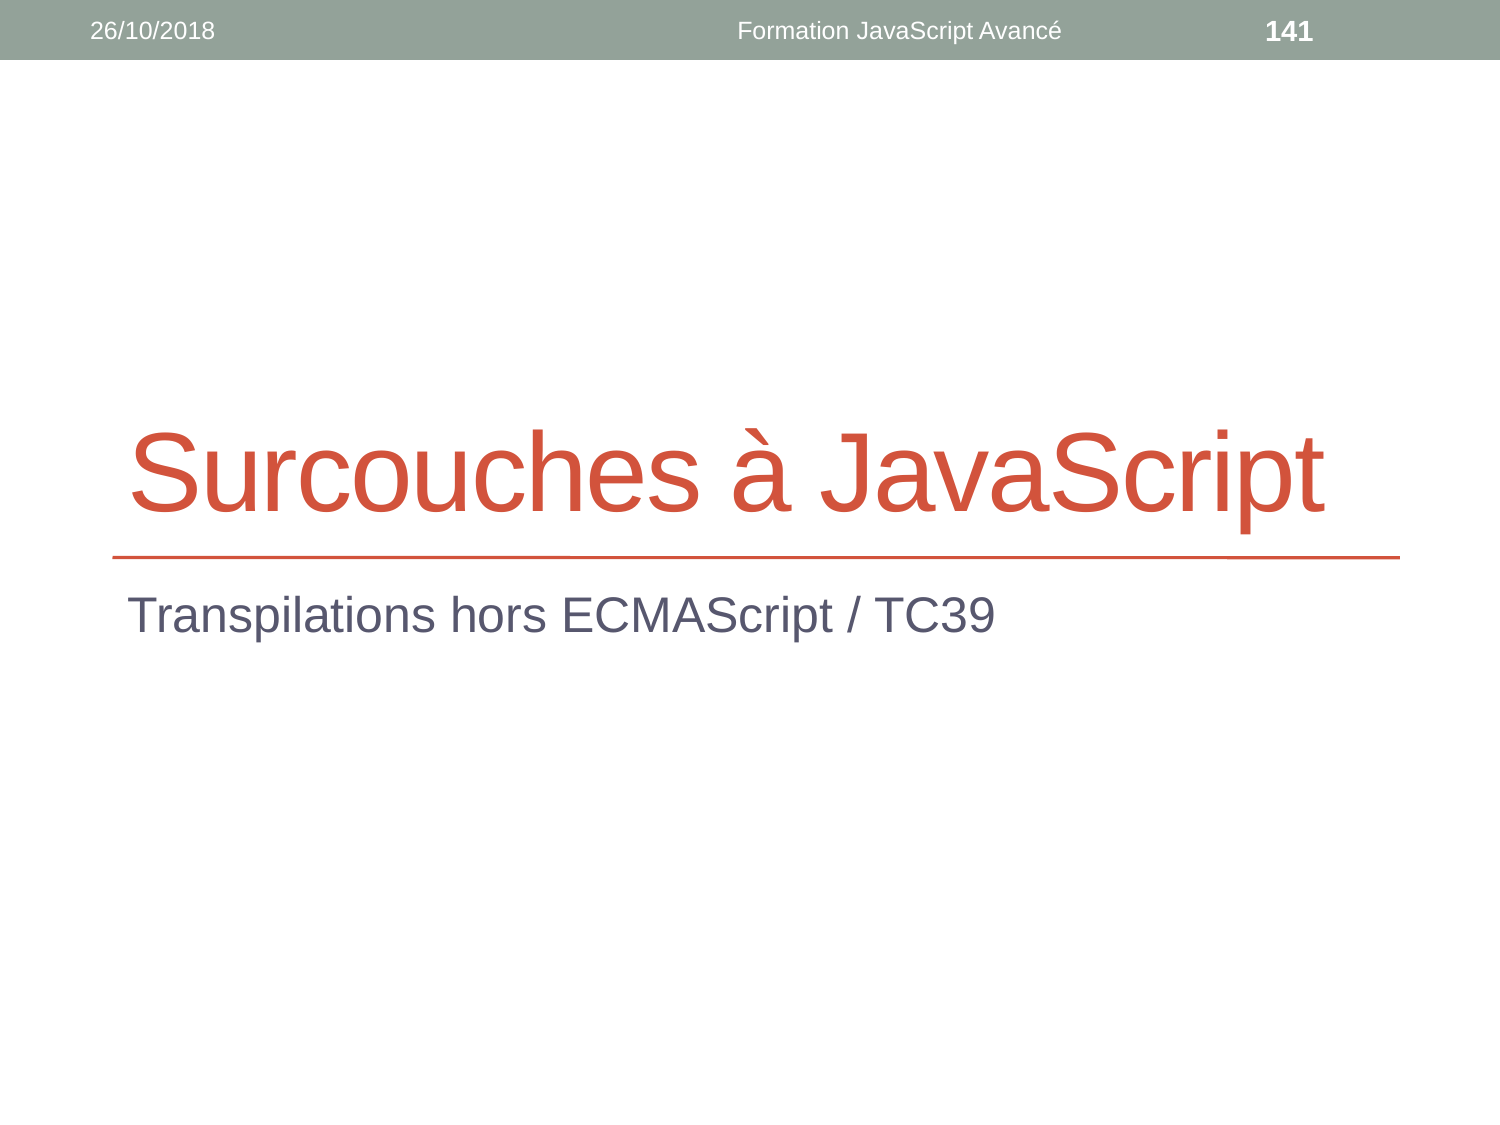

26/10/2018
Formation JavaScript Avancé
141
# Surcouches à JavaScript
Transpilations hors ECMAScript / TC39